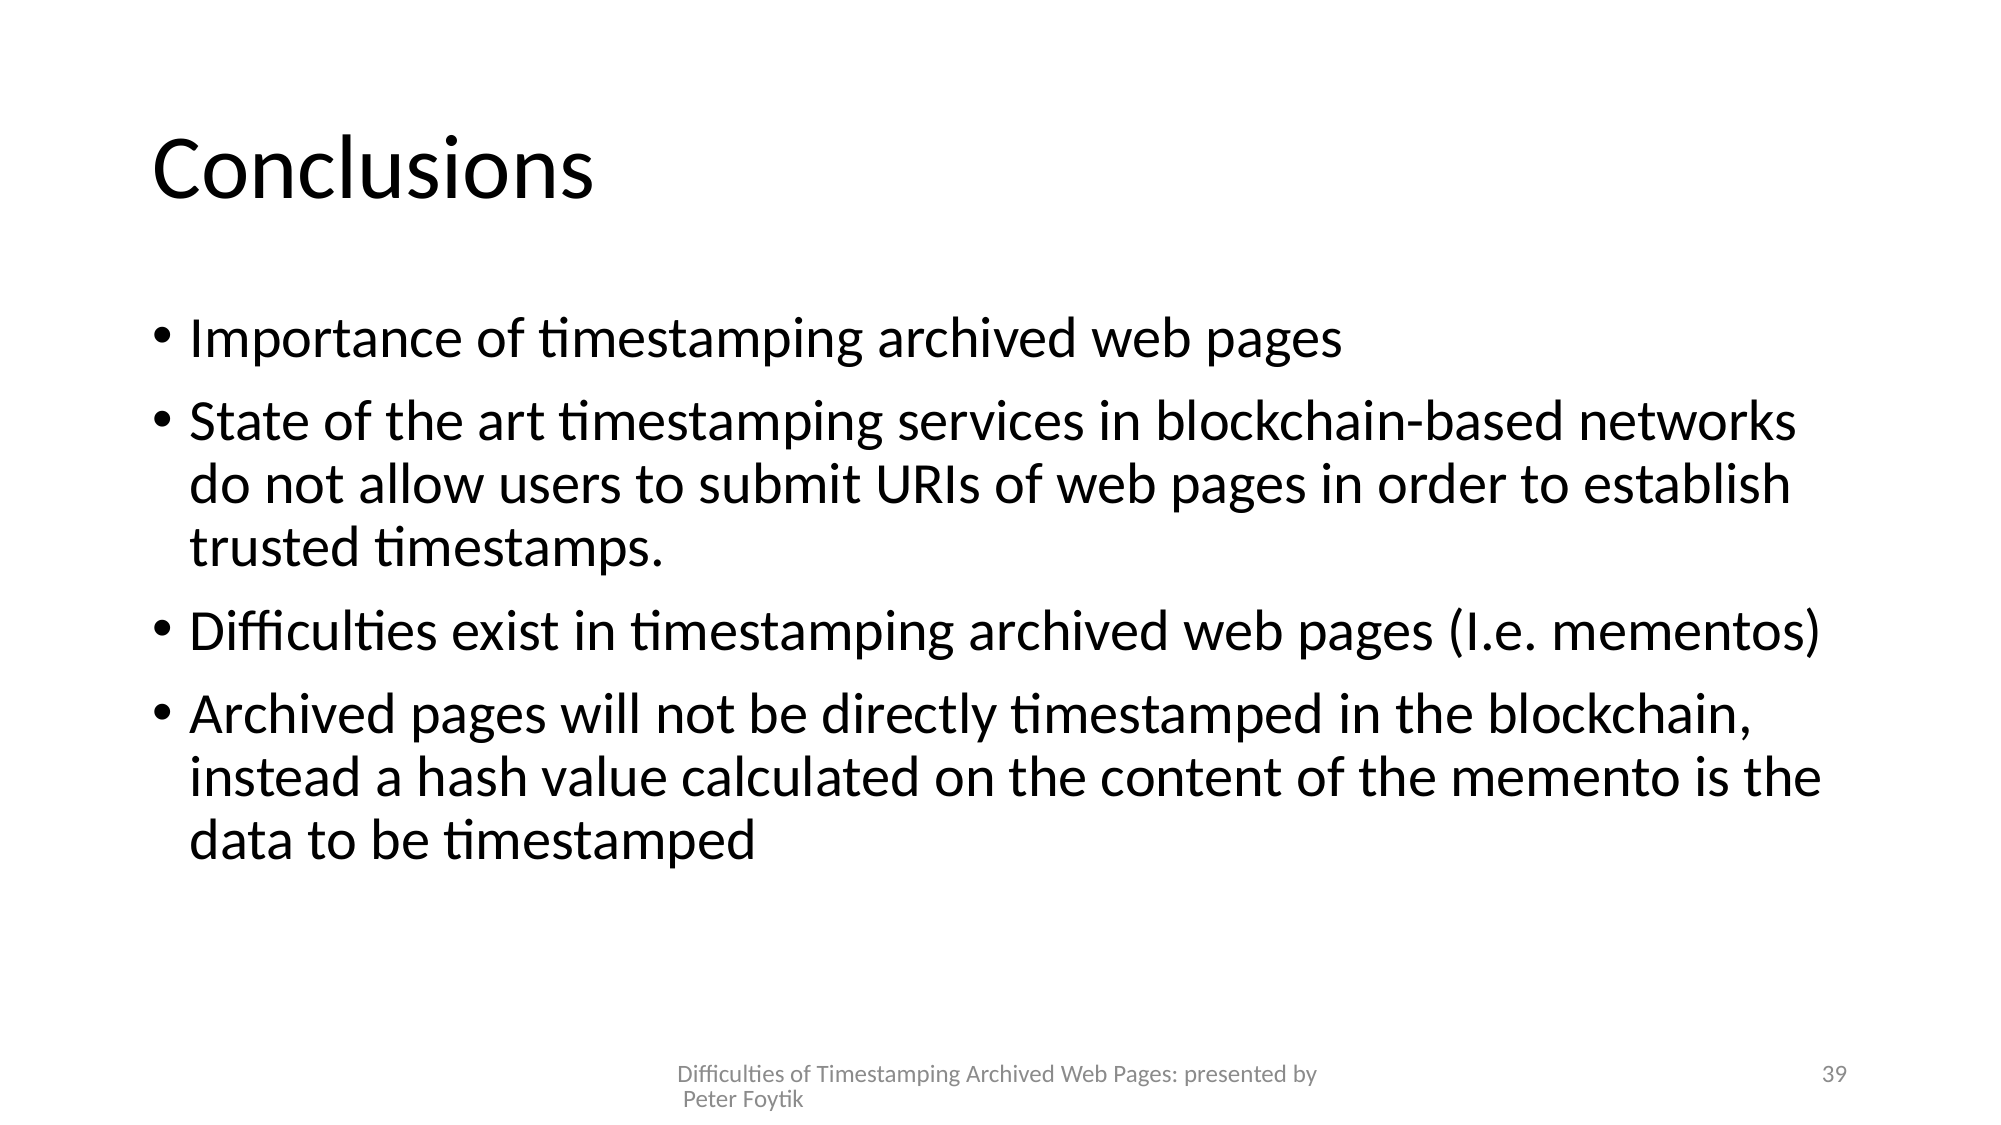

# Conclusions
Importance of timestamping archived web pages
State of the art timestamping services in blockchain-based networks do not allow users to submit URIs of web pages in order to establish trusted timestamps.
Difficulties exist in timestamping archived web pages (I.e. mementos)
Archived pages will not be directly timestamped in the blockchain, instead a hash value calculated on the content of the memento is the data to be timestamped

Difficulties of Timestamping Archived Web Pages: presented by Peter Foytik
39